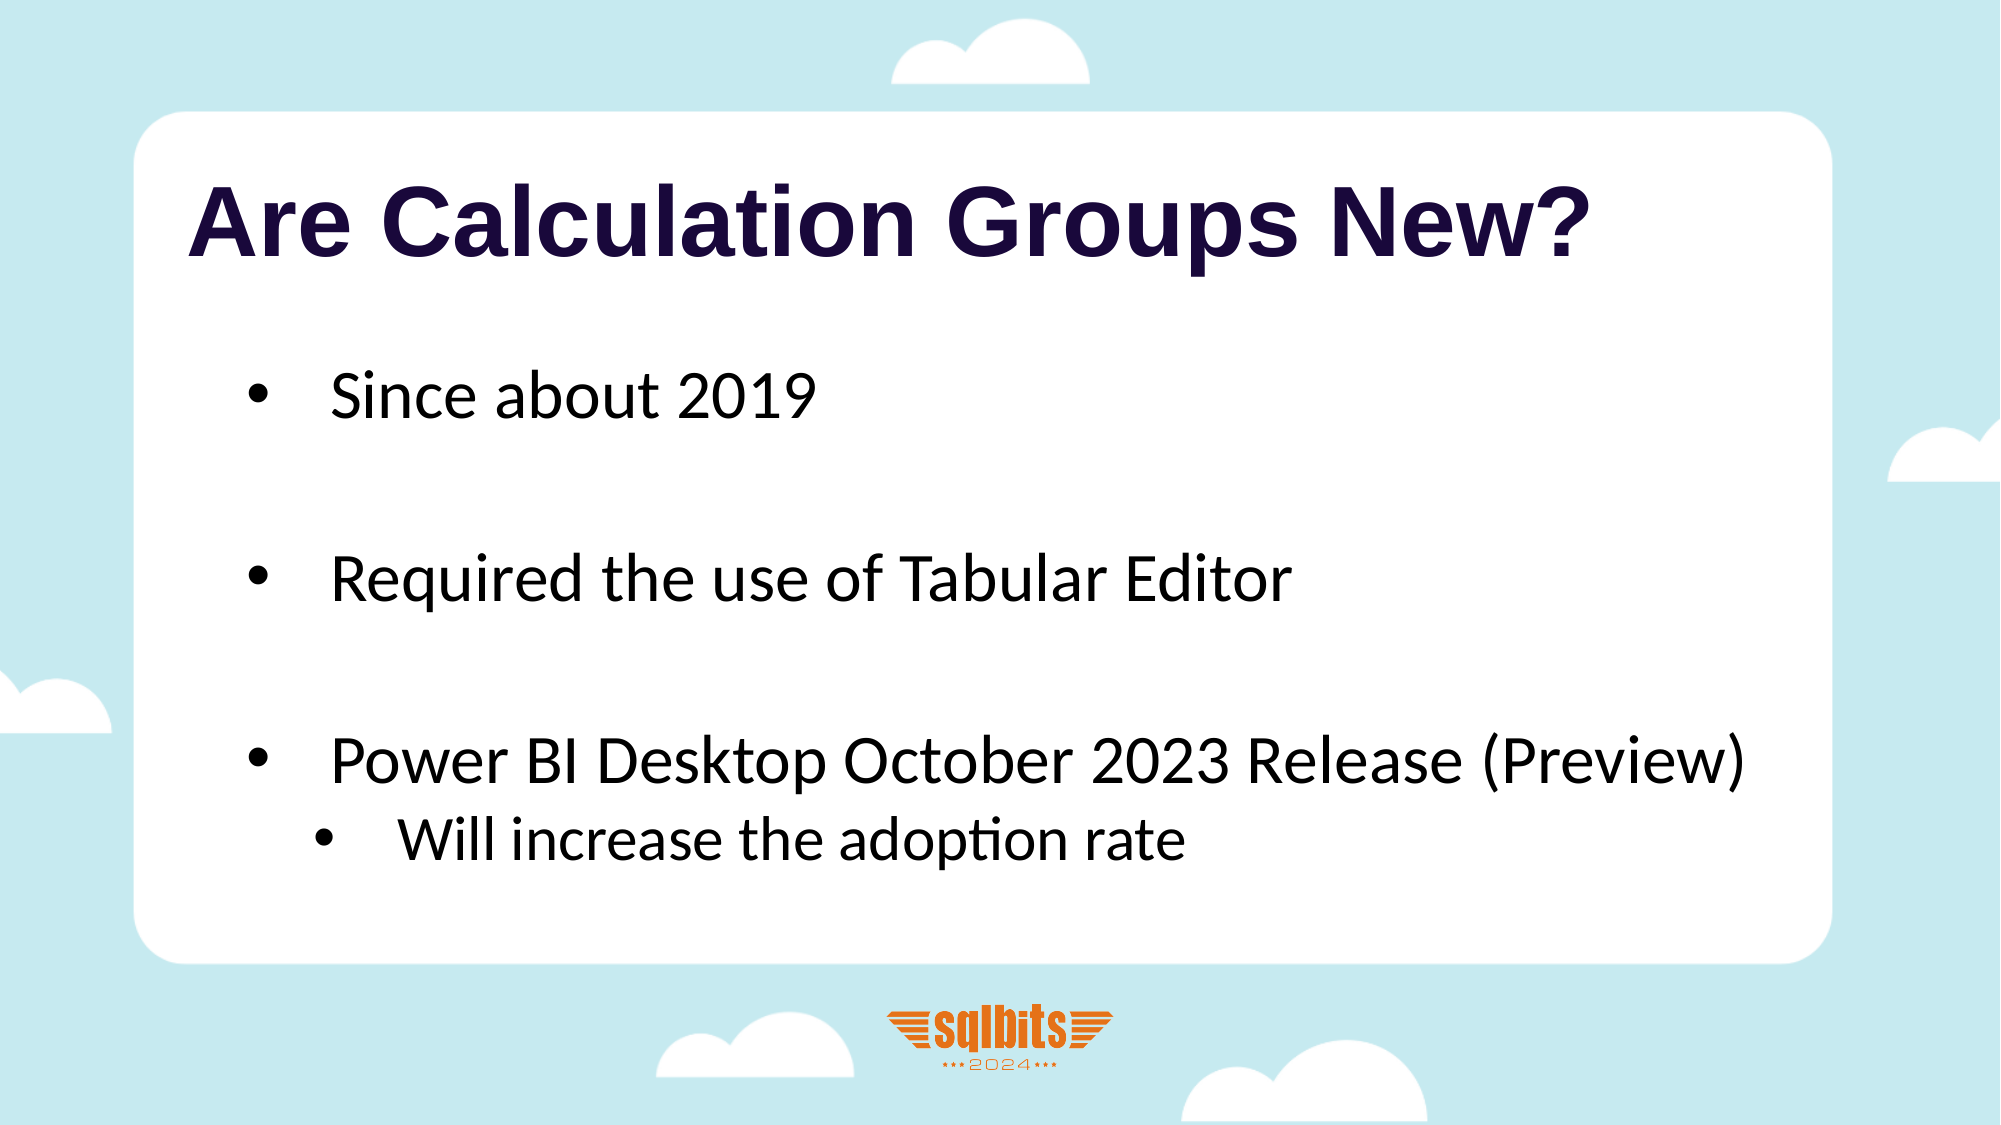

# Are Calculation Groups New?
Since about 2019

Required the use of Tabular Editor

Power BI Desktop October 2023 Release (Preview)
Will increase the adoption rate